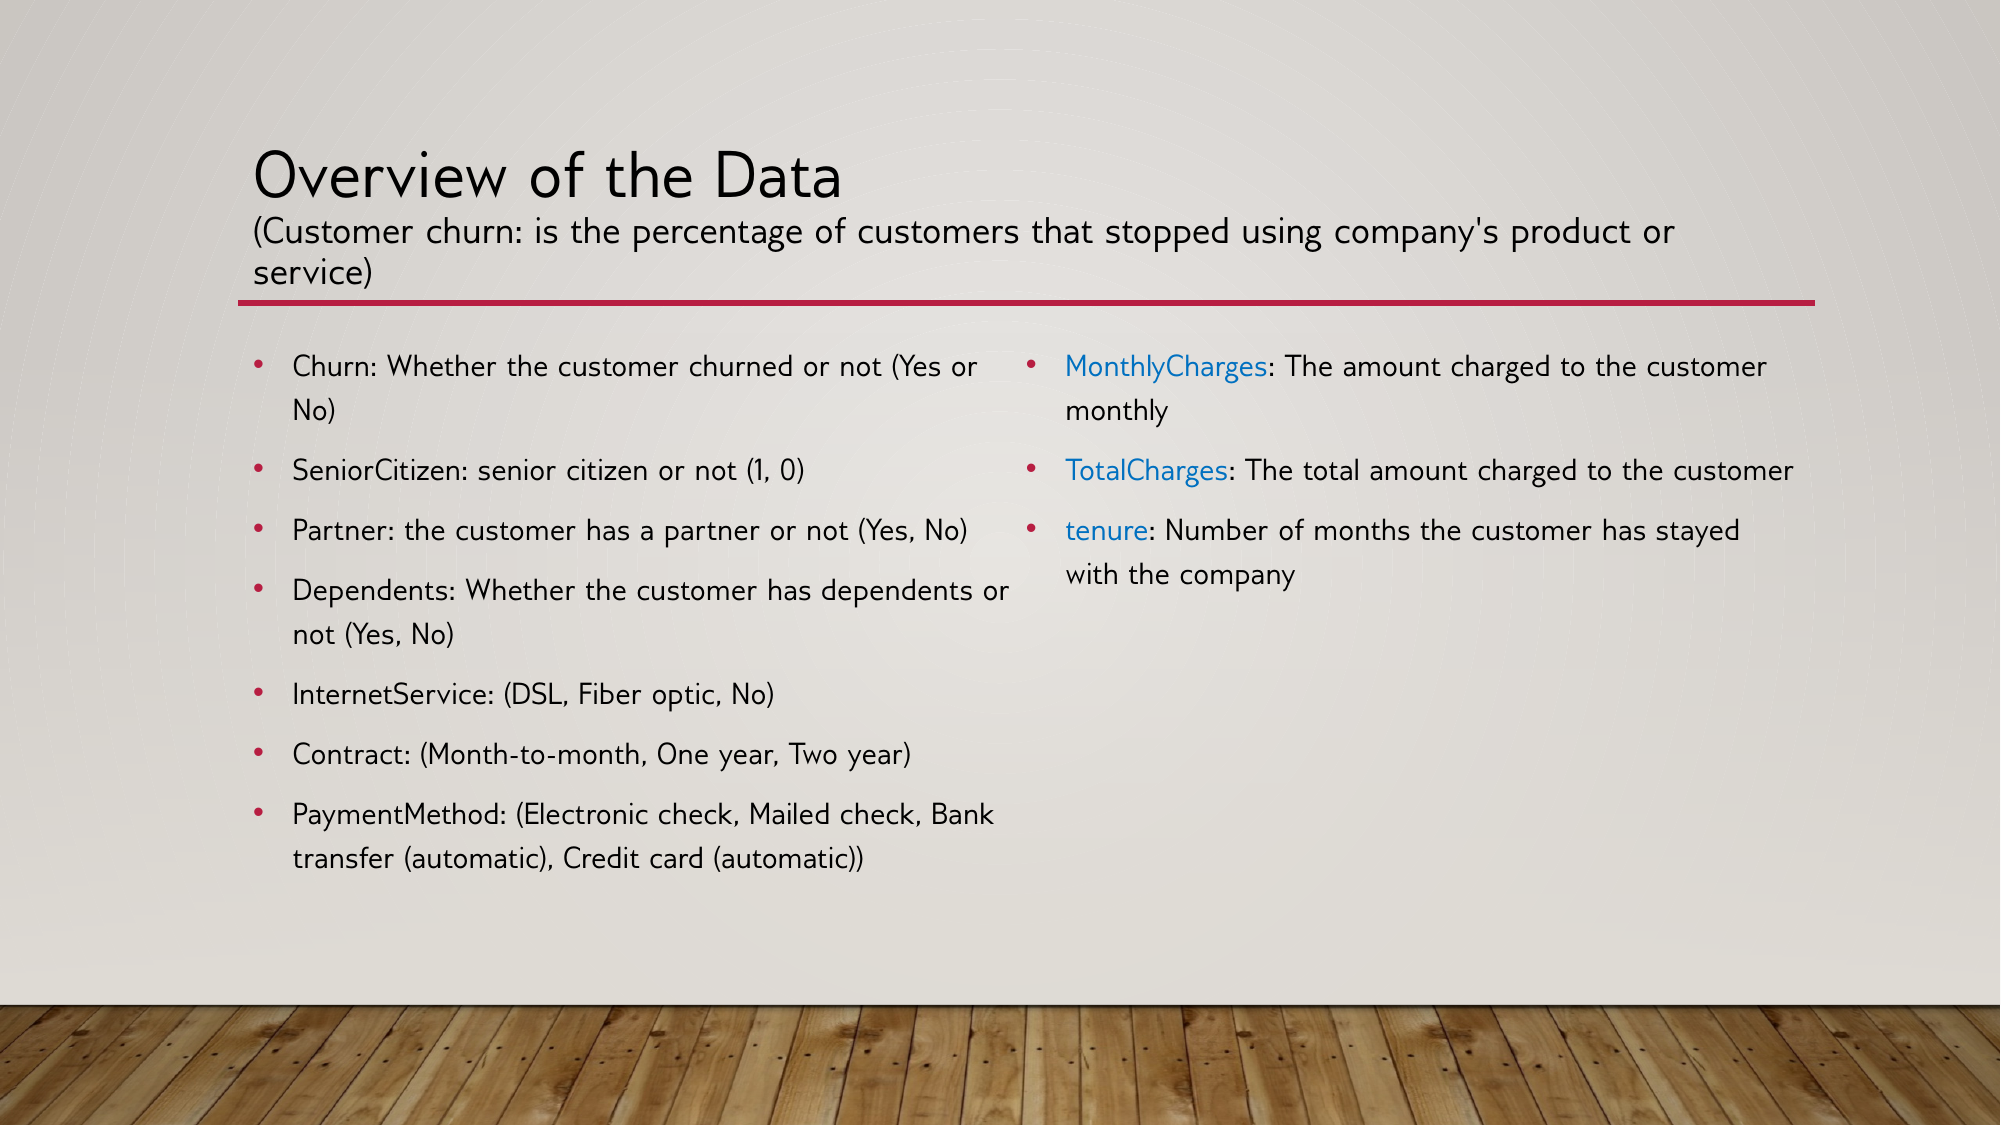

# Overview of the Data (Customer churn: is the percentage of customers that stopped using company's product or service)
Churn: Whether the customer churned or not (Yes or No)
SeniorCitizen: senior citizen or not (1, 0)
Partner: the customer has a partner or not (Yes, No)
Dependents: Whether the customer has dependents or not (Yes, No)
InternetService: (DSL, Fiber optic, No)
Contract: (Month-to-month, One year, Two year)
PaymentMethod: (Electronic check, Mailed check, Bank transfer (automatic), Credit card (automatic))
MonthlyCharges: The amount charged to the customer monthly
TotalCharges: The total amount charged to the customer
tenure: Number of months the customer has stayed with the company